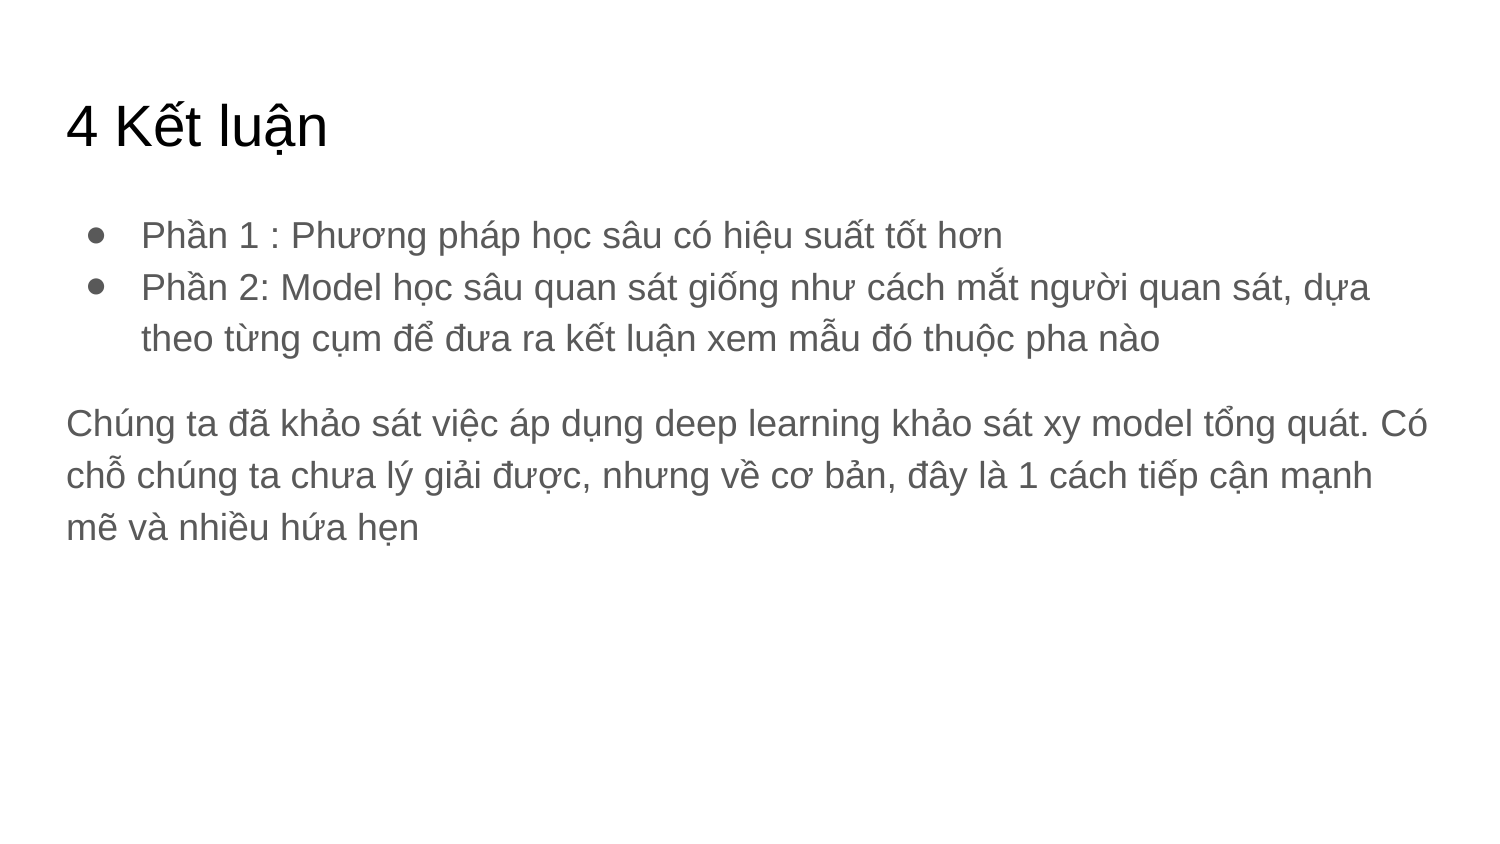

# 4 Kết luận
Phần 1 : Phương pháp học sâu có hiệu suất tốt hơn
Phần 2: Model học sâu quan sát giống như cách mắt người quan sát, dựa theo từng cụm để đưa ra kết luận xem mẫu đó thuộc pha nào
Chúng ta đã khảo sát việc áp dụng deep learning khảo sát xy model tổng quát. Có chỗ chúng ta chưa lý giải được, nhưng về cơ bản, đây là 1 cách tiếp cận mạnh mẽ và nhiều hứa hẹn